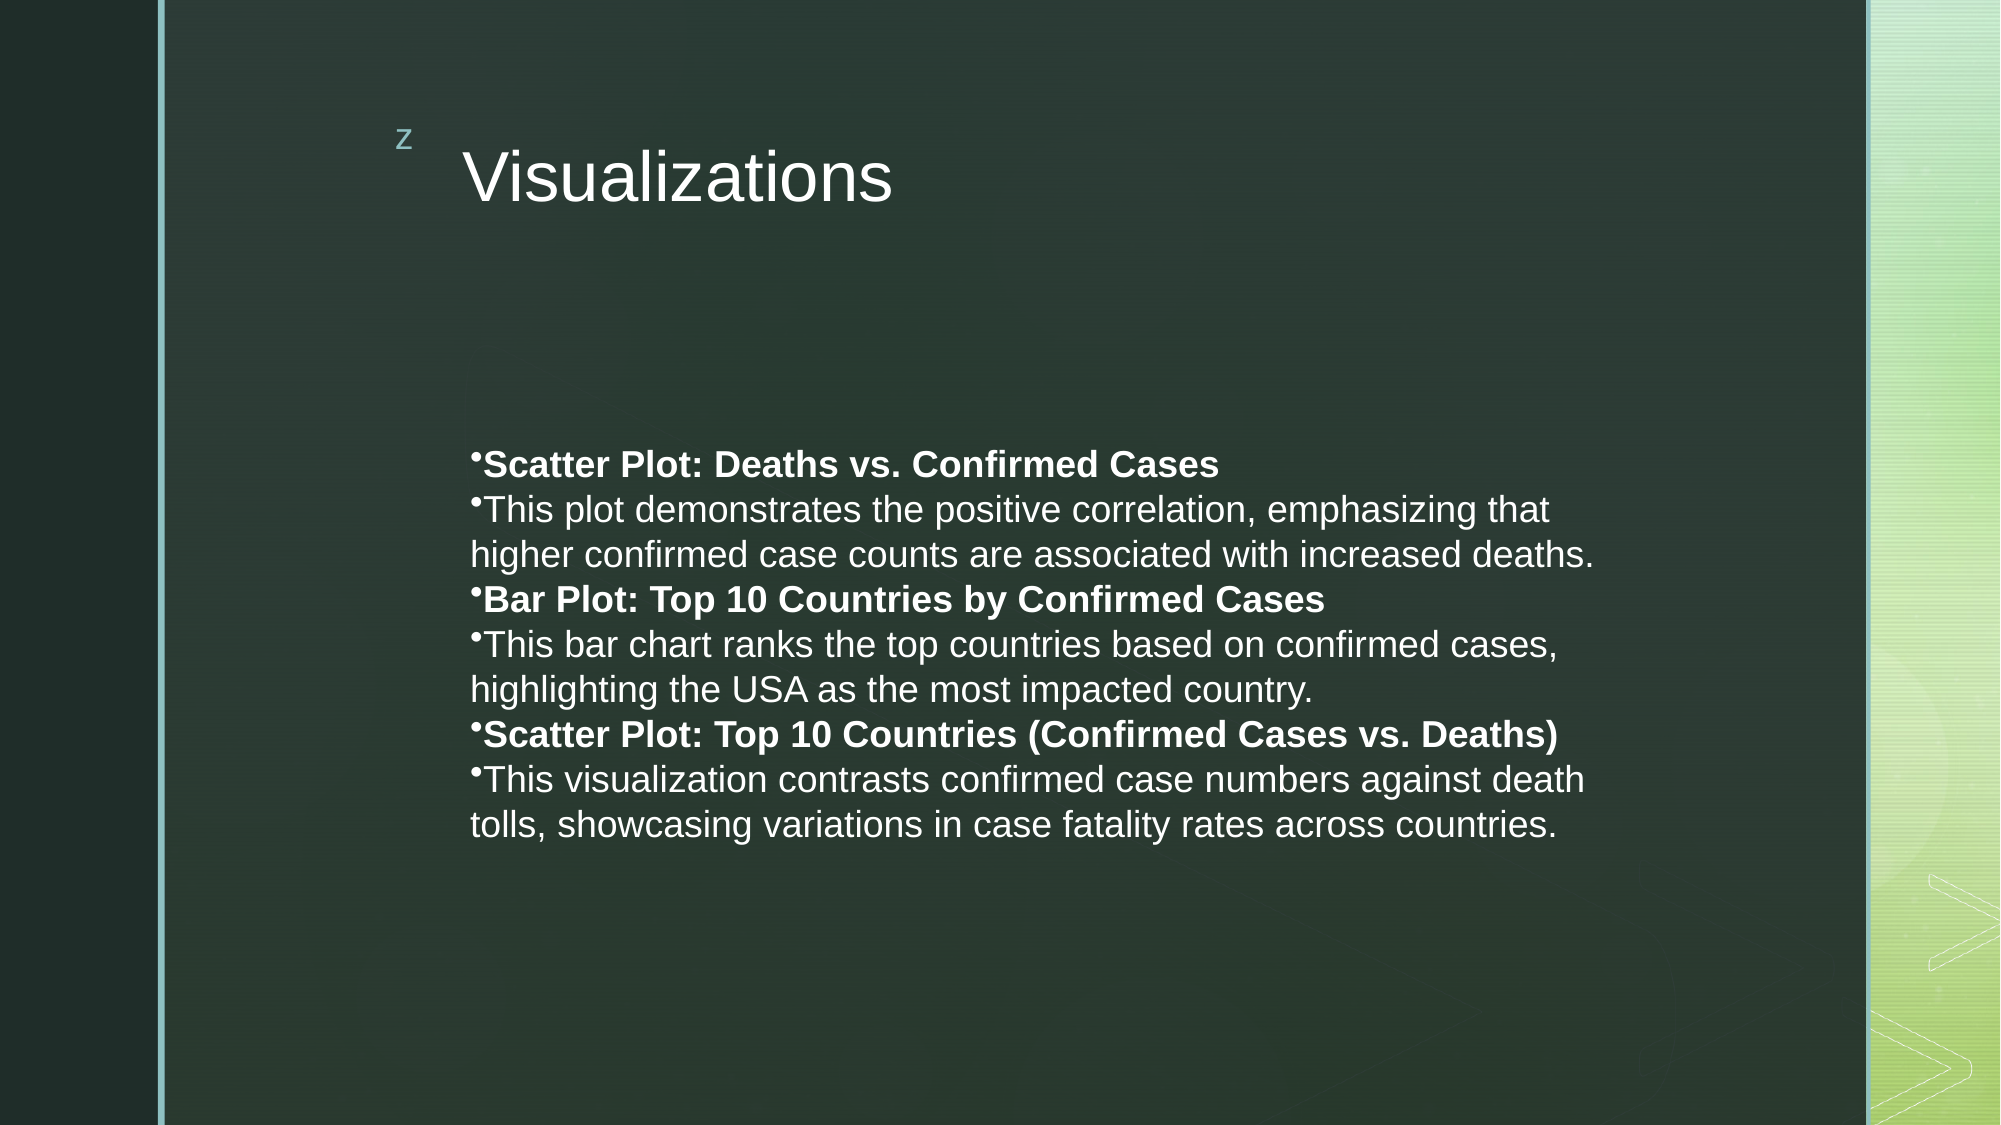

# Visualizations
Scatter Plot: Deaths vs. Confirmed Cases
This plot demonstrates the positive correlation, emphasizing that higher confirmed case counts are associated with increased deaths.
Bar Plot: Top 10 Countries by Confirmed Cases
This bar chart ranks the top countries based on confirmed cases, highlighting the USA as the most impacted country.
Scatter Plot: Top 10 Countries (Confirmed Cases vs. Deaths)
This visualization contrasts confirmed case numbers against death tolls, showcasing variations in case fatality rates across countries.